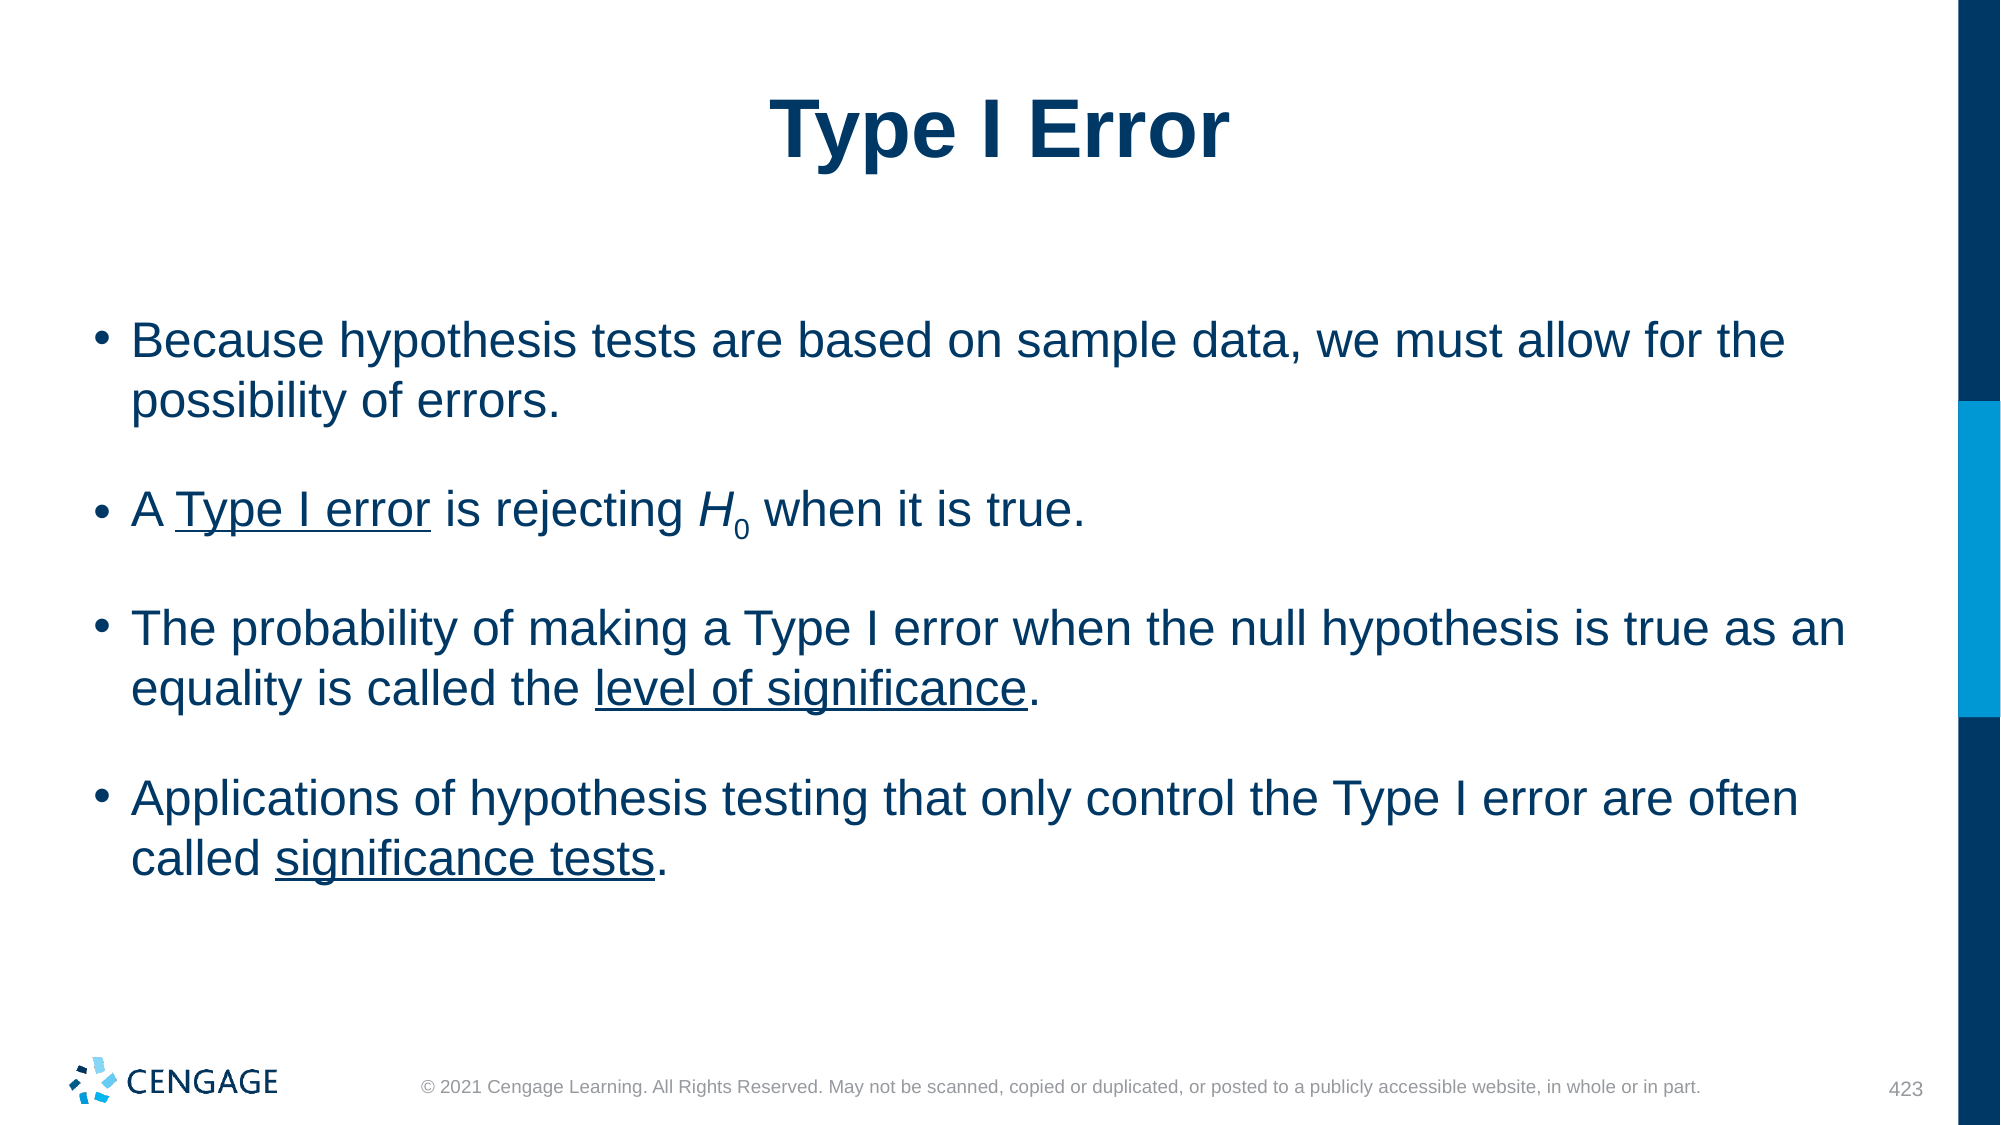

# Type I Error
Because hypothesis tests are based on sample data, we must allow for the possibility of errors.
A Type I error is rejecting H0 when it is true.
The probability of making a Type I error when the null hypothesis is true as an equality is called the level of significance.
Applications of hypothesis testing that only control the Type I error are often called significance tests.